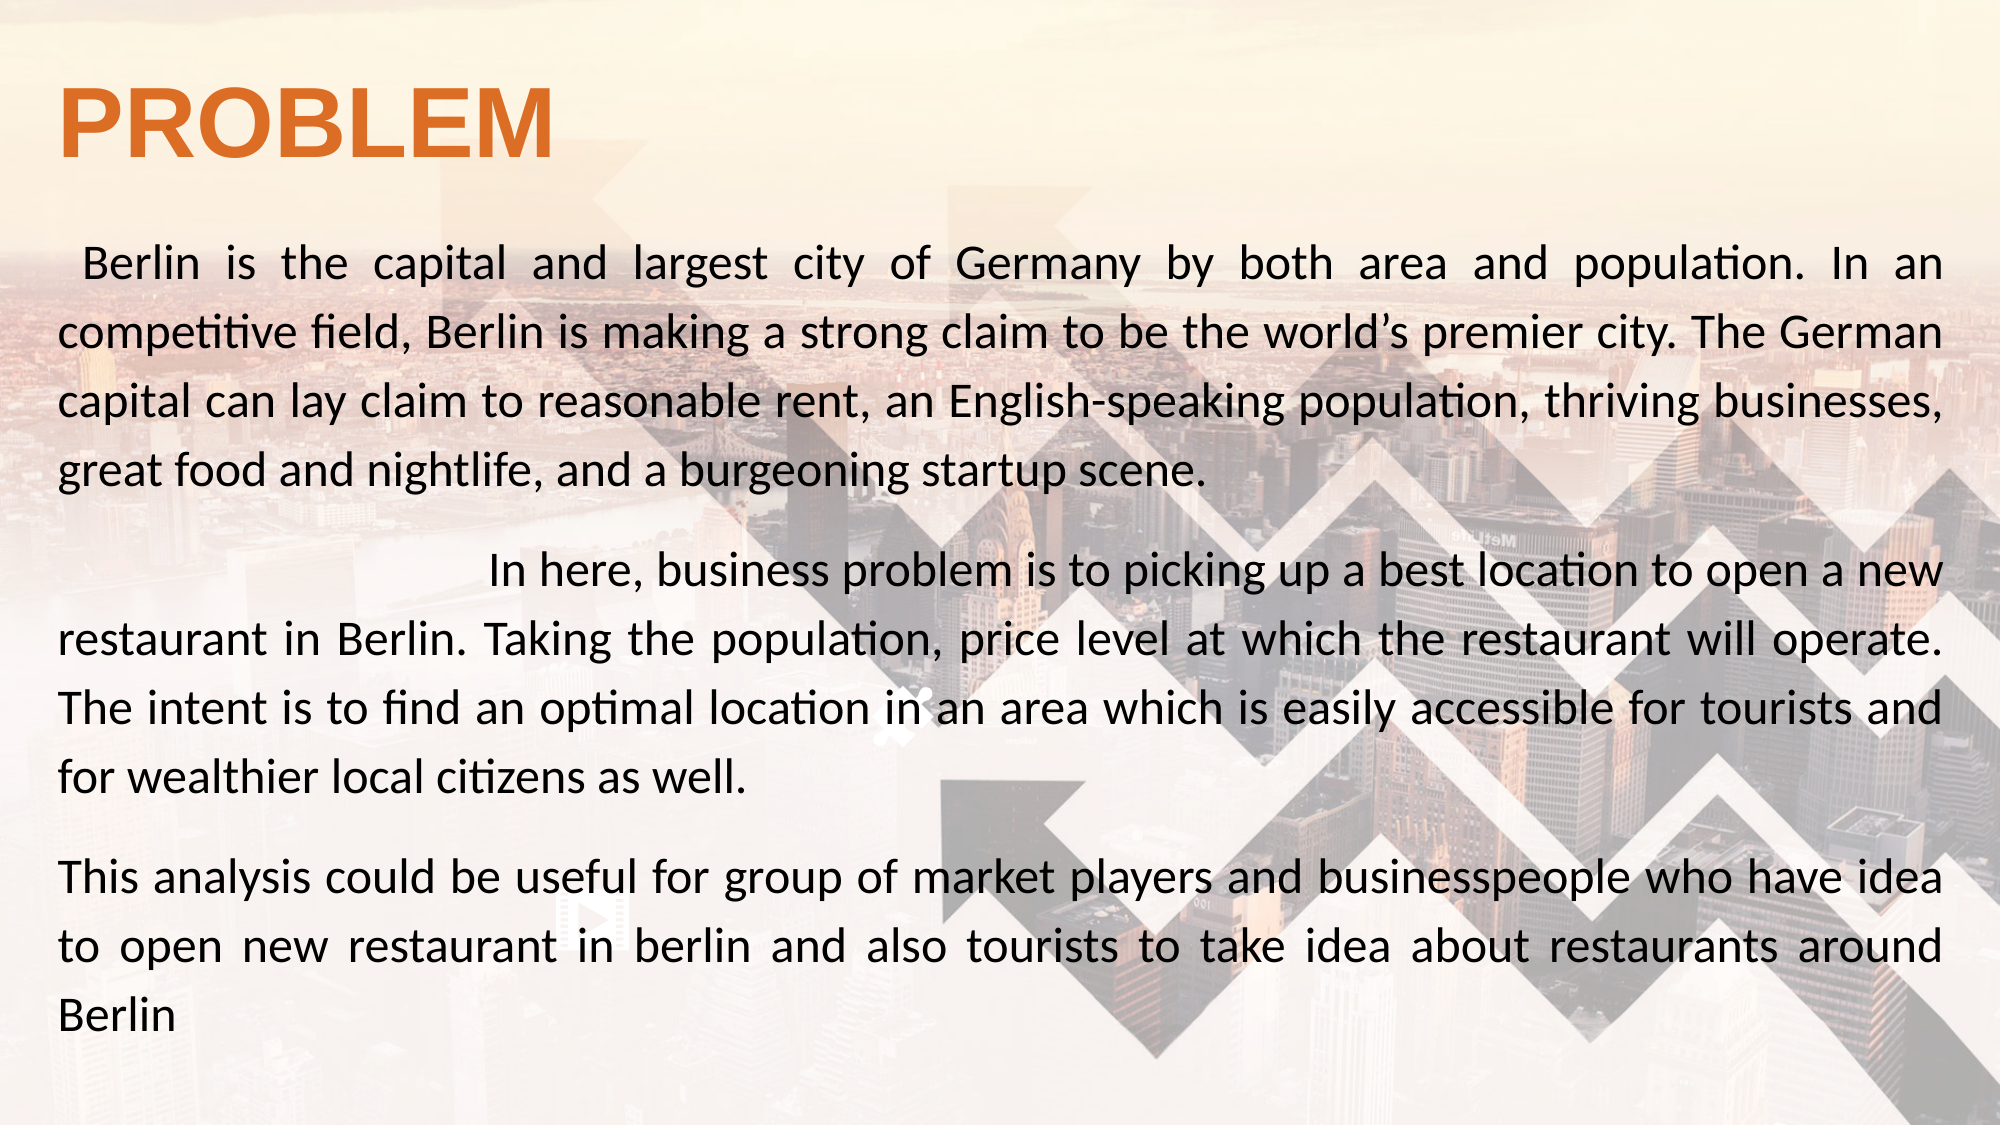

PROBLEM
 Berlin is the capital and largest city of Germany by both area and population. In an competitive field, Berlin is making a strong claim to be the world’s premier city. The German capital can lay claim to reasonable rent, an English-speaking population, thriving businesses, great food and nightlife, and a burgeoning startup scene.
                                    In here, business problem is to picking up a best location to open a new restaurant in Berlin. Taking the population, price level at which the restaurant will operate. The intent is to find an optimal location in an area which is easily accessible for tourists and for wealthier local citizens as well.
This analysis could be useful for group of market players and businesspeople who have idea to open new restaurant in berlin and also tourists to take idea about restaurants around Berlin